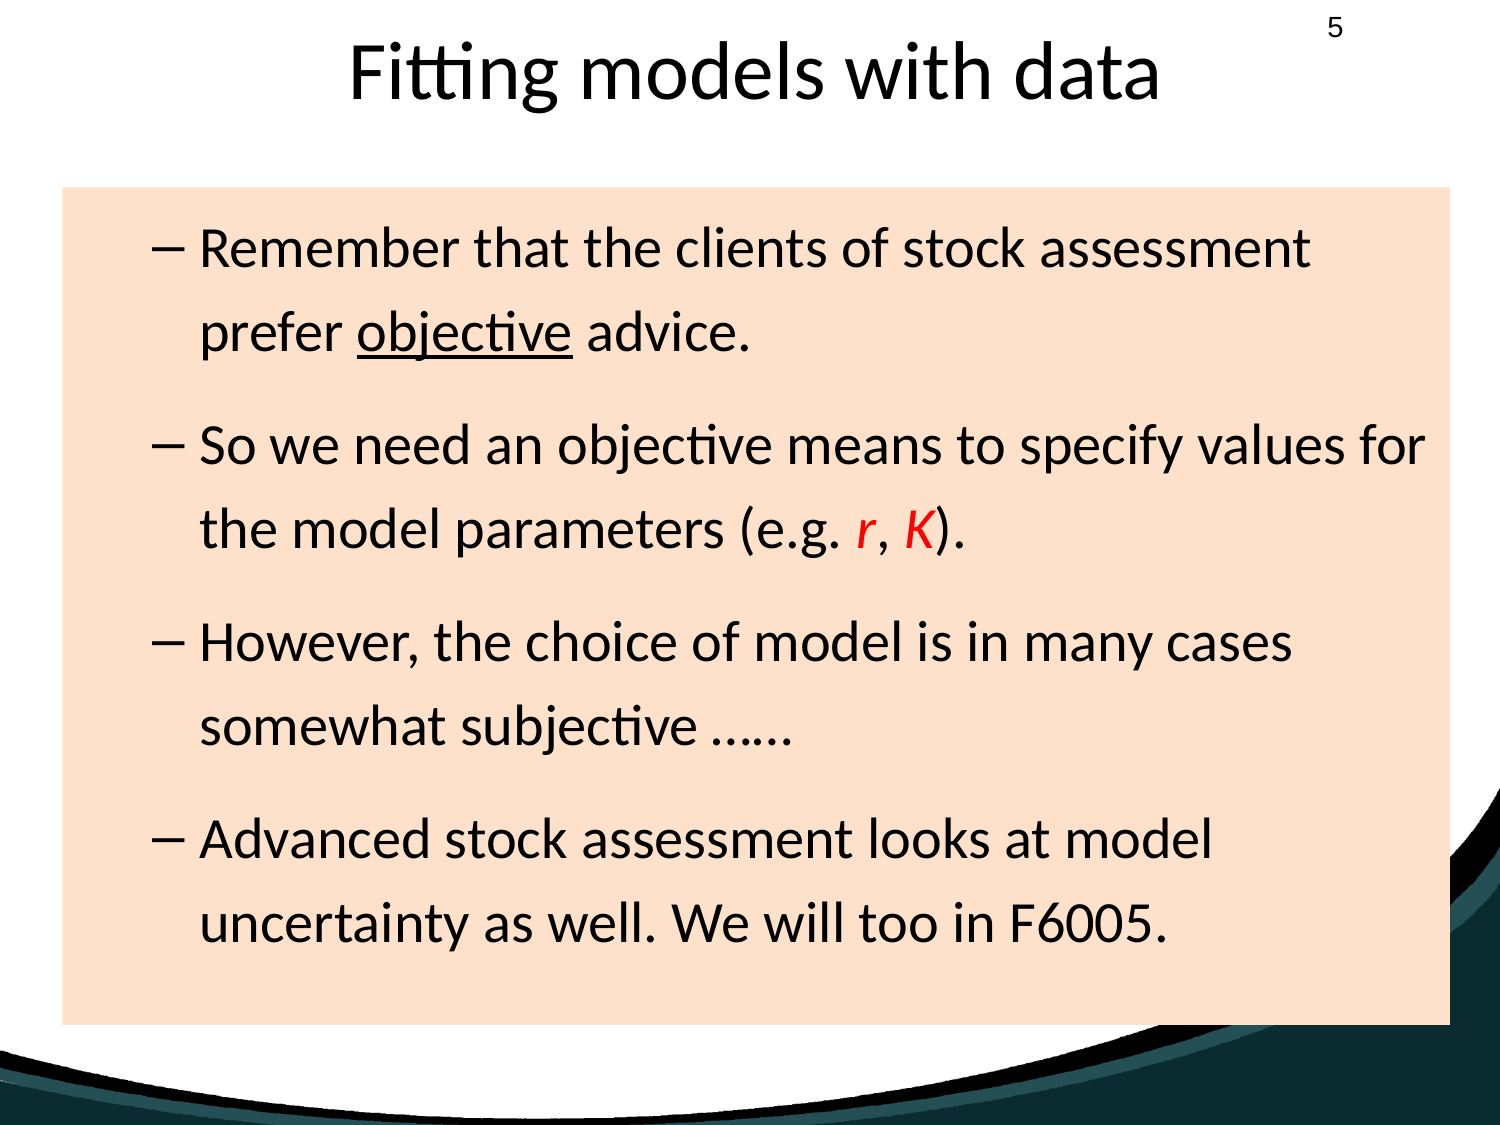

# Fitting models with data
Remember that the clients of stock assessment prefer objective advice.
So we need an objective means to specify values for the model parameters (e.g. r, K).
However, the choice of model is in many cases somewhat subjective ……
Advanced stock assessment looks at model uncertainty as well. We will too in F6005.